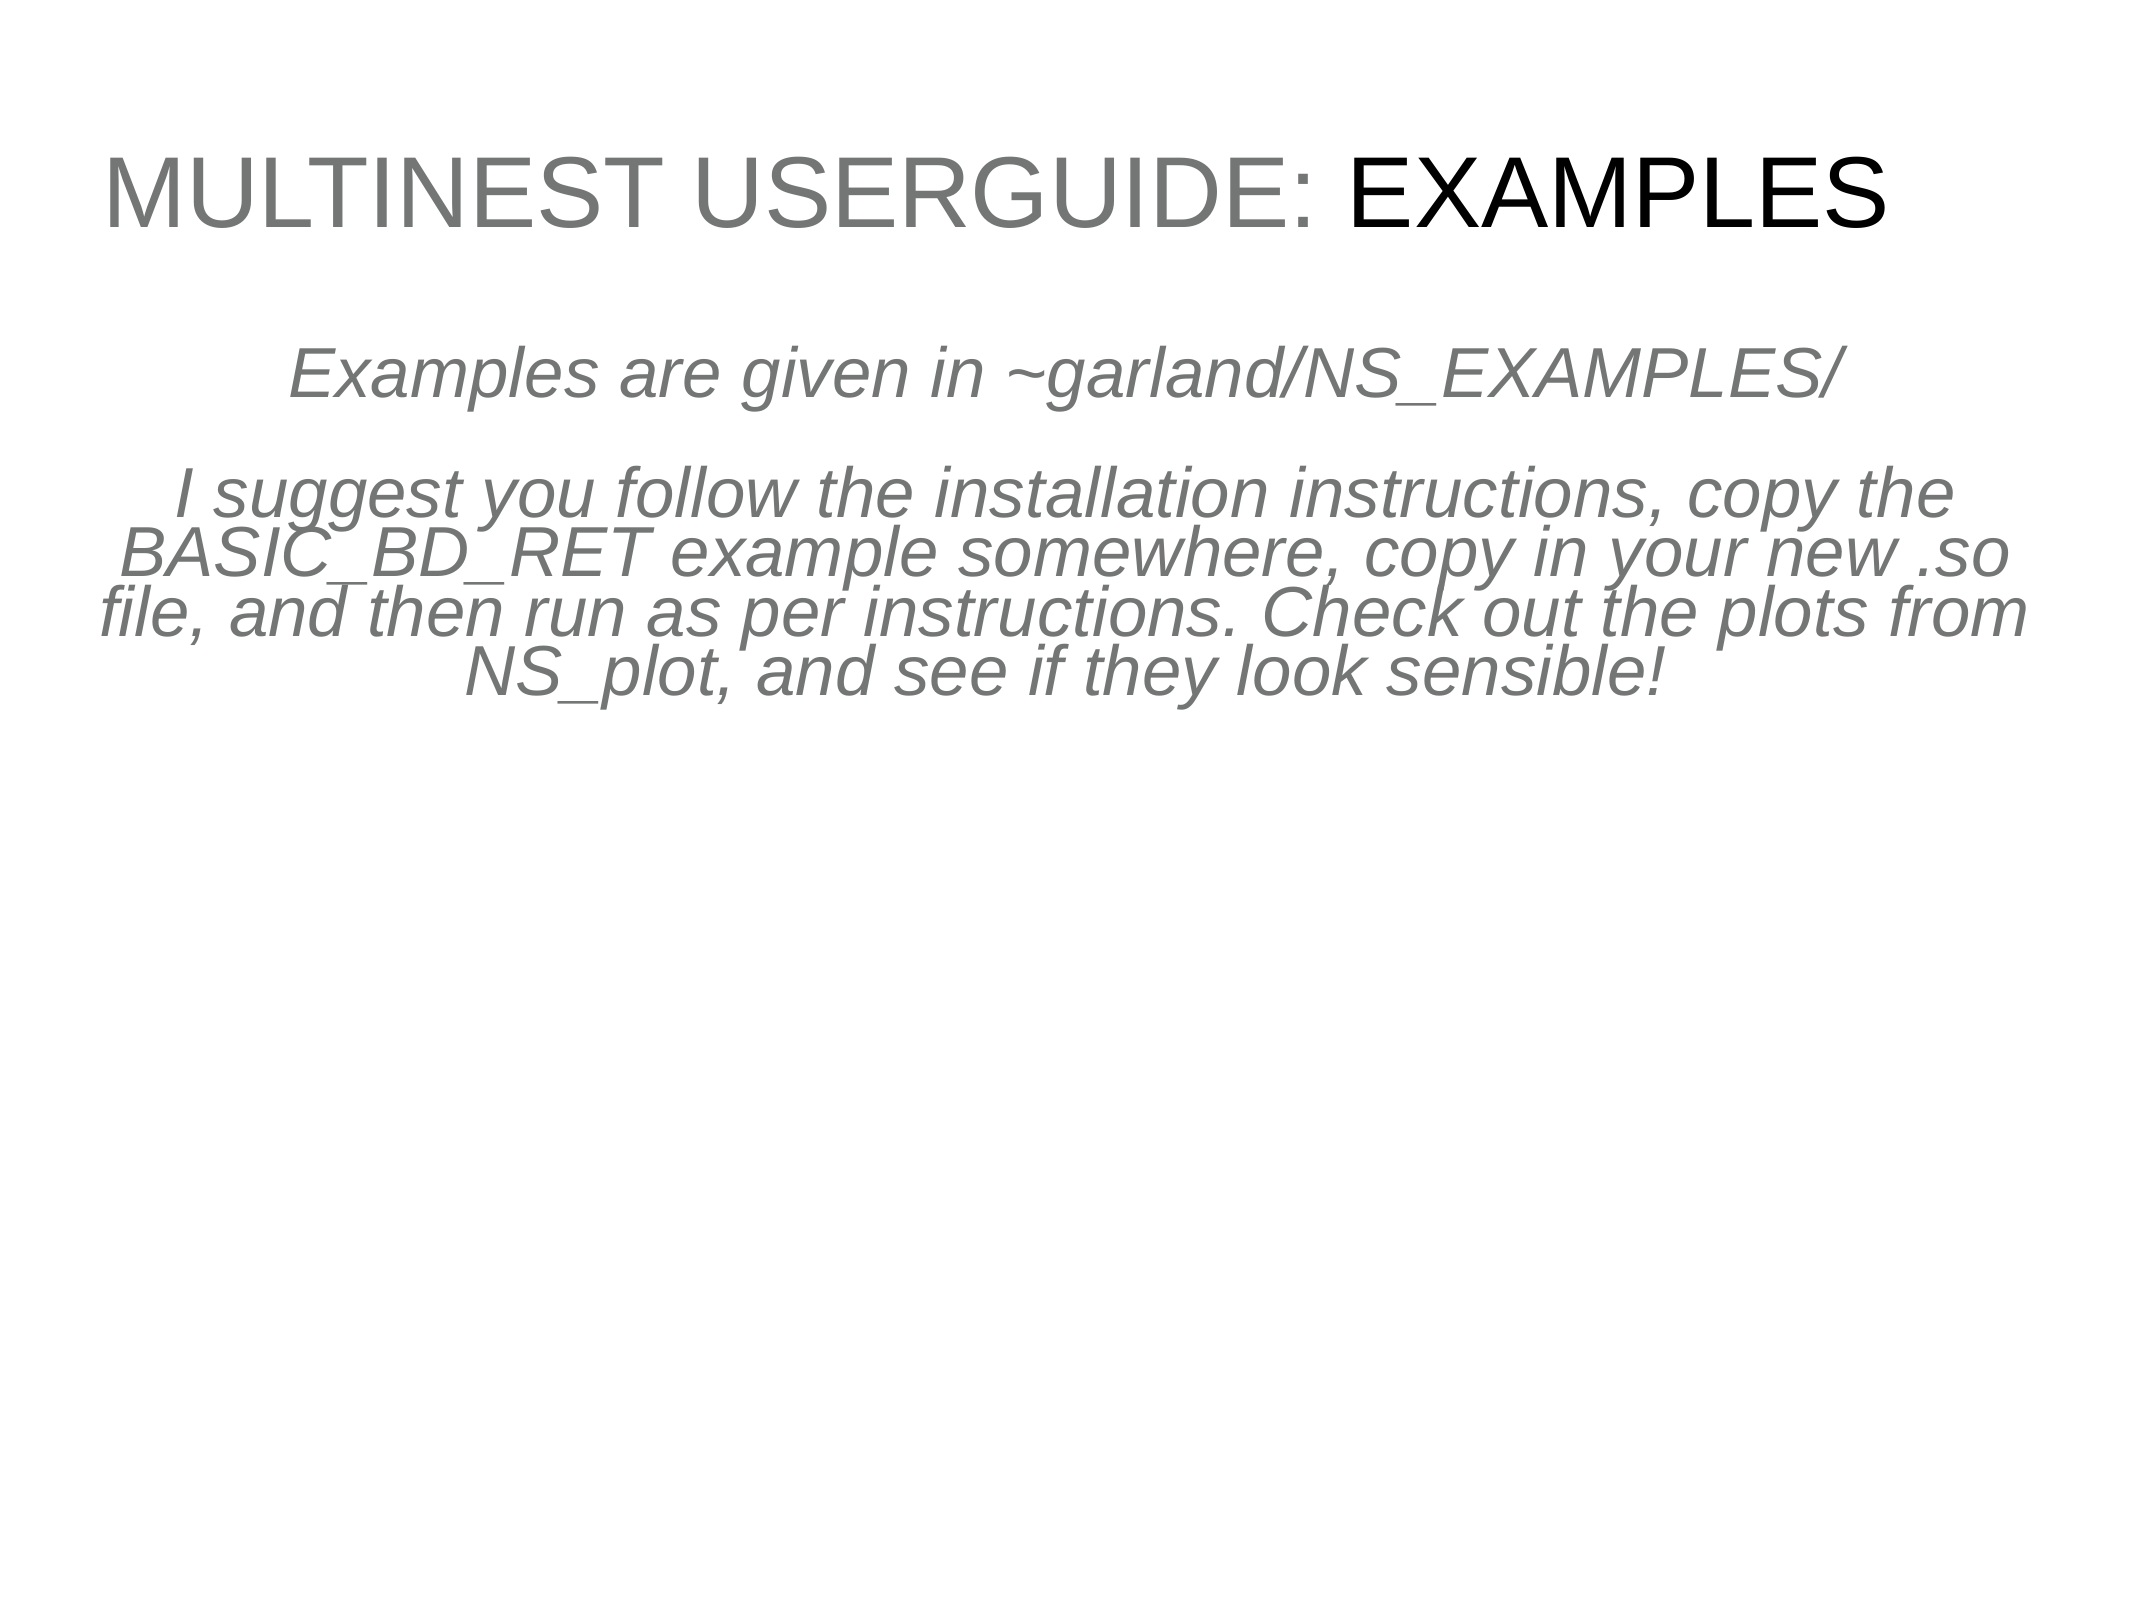

# MULTINEST USERGUIDE: EXAMPLES

Examples are given in ~garland/NS_EXAMPLES/

I suggest you follow the installation instructions, copy the BASIC_BD_RET example somewhere, copy in your new .so file, and then run as per instructions. Check out the plots from NS_plot, and see if they look sensible!